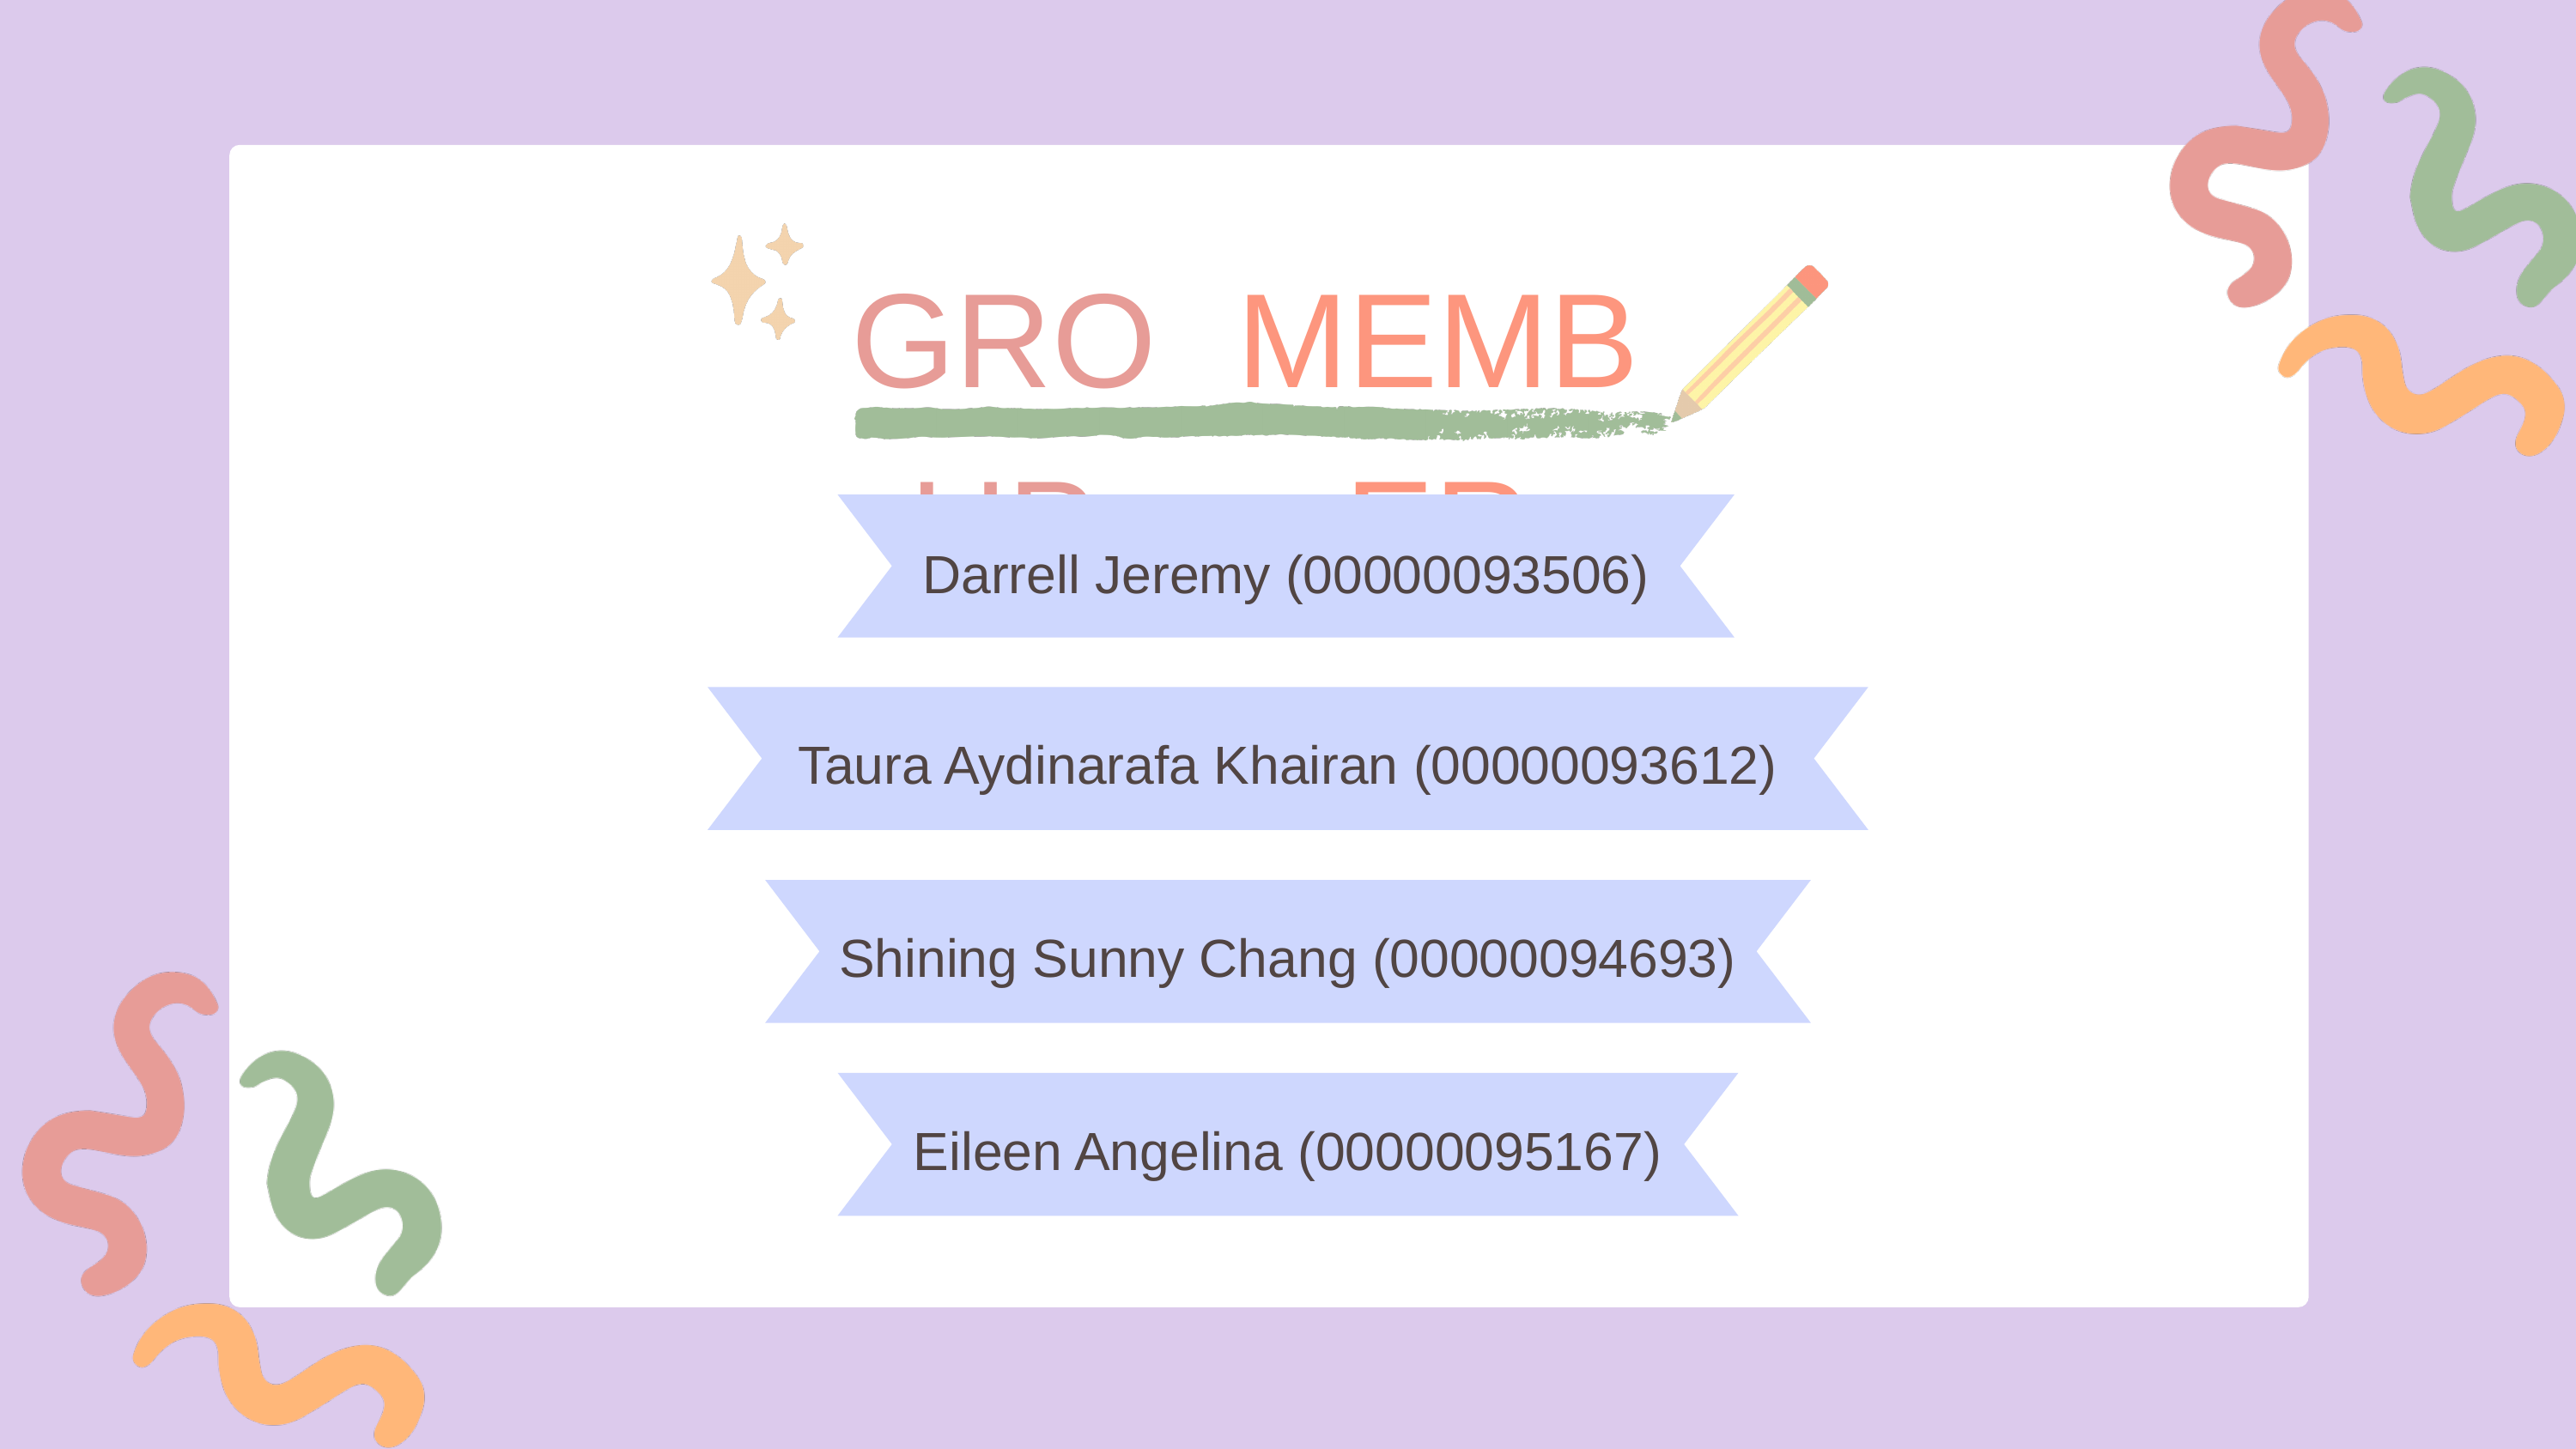

GROUP
MEMBER

Darrell Jeremy (00000093506)

Taura Aydinarafa Khairan (00000093612)

Shining Sunny Chang (00000094693)

Eileen Angelina (00000095167)